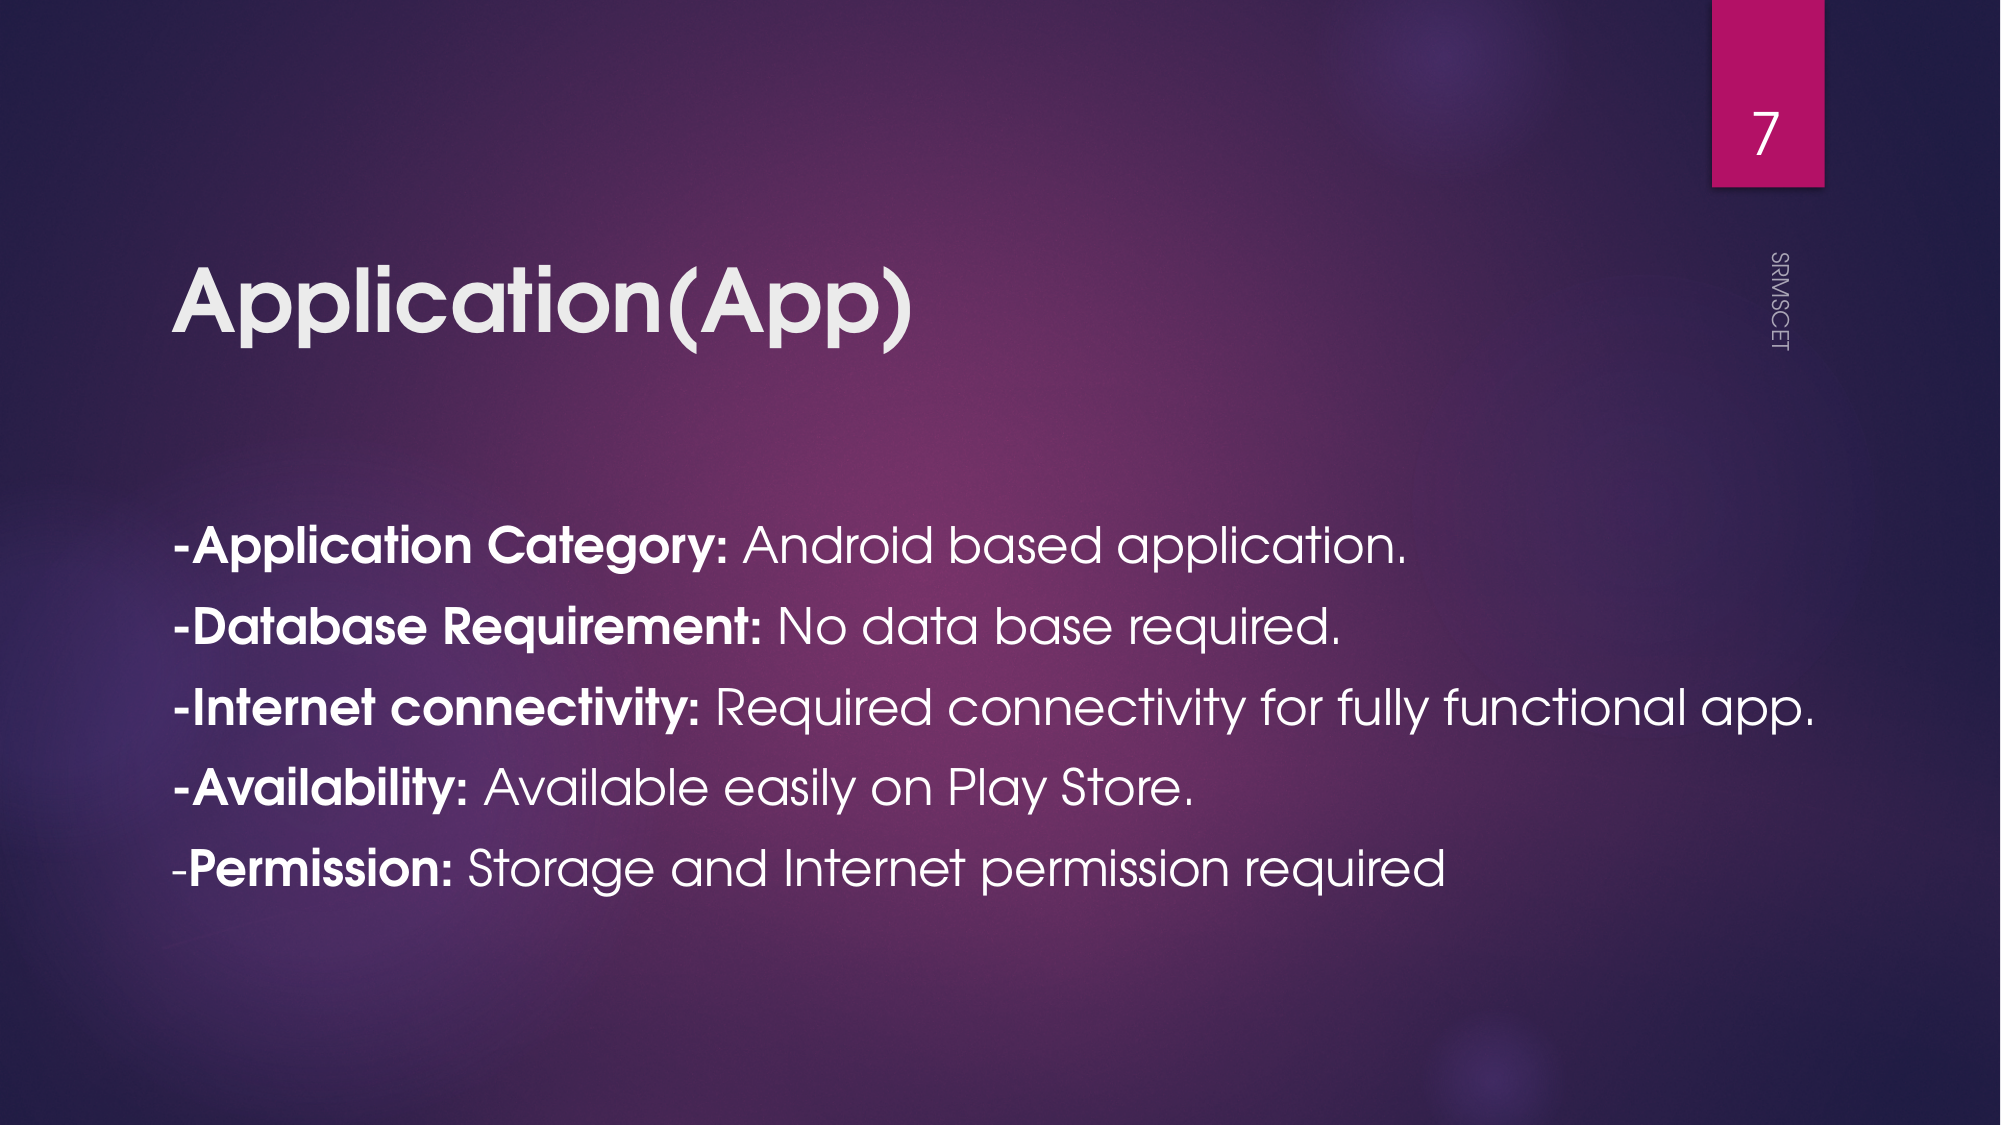

7
# Application(App)

-Application Category: Android based application.
-Database Requirement: No data base required.
-Internet connectivity: Required connectivity for fully functional app.
-Availability: Available easily on Play Store.
-Permission: Storage and Internet permission required

SRMSCET